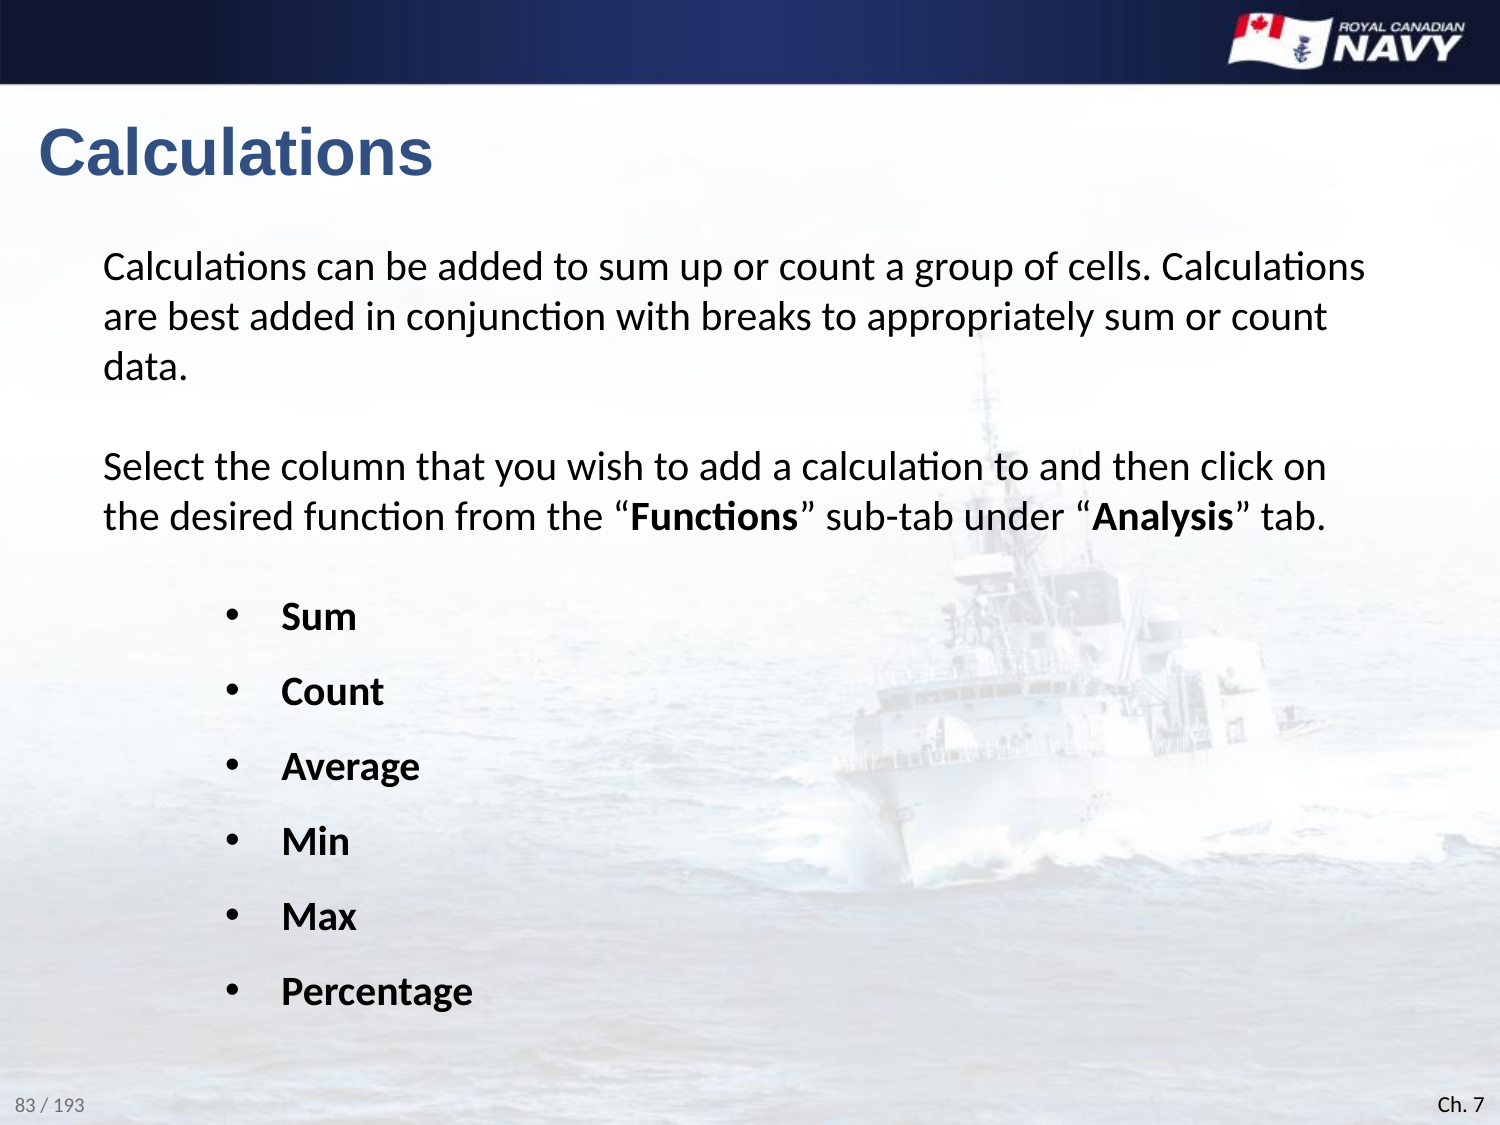

# Calculations
Calculations can be added to sum up or count a group of cells. Calculations are best added in conjunction with breaks to appropriately sum or count data.

Select the column that you wish to add a calculation to and then click on the desired function from the “Functions” sub-tab under “Analysis” tab.

Sum
Count
Average
Min
Max
Percentage
Ch. 7
83 / 193